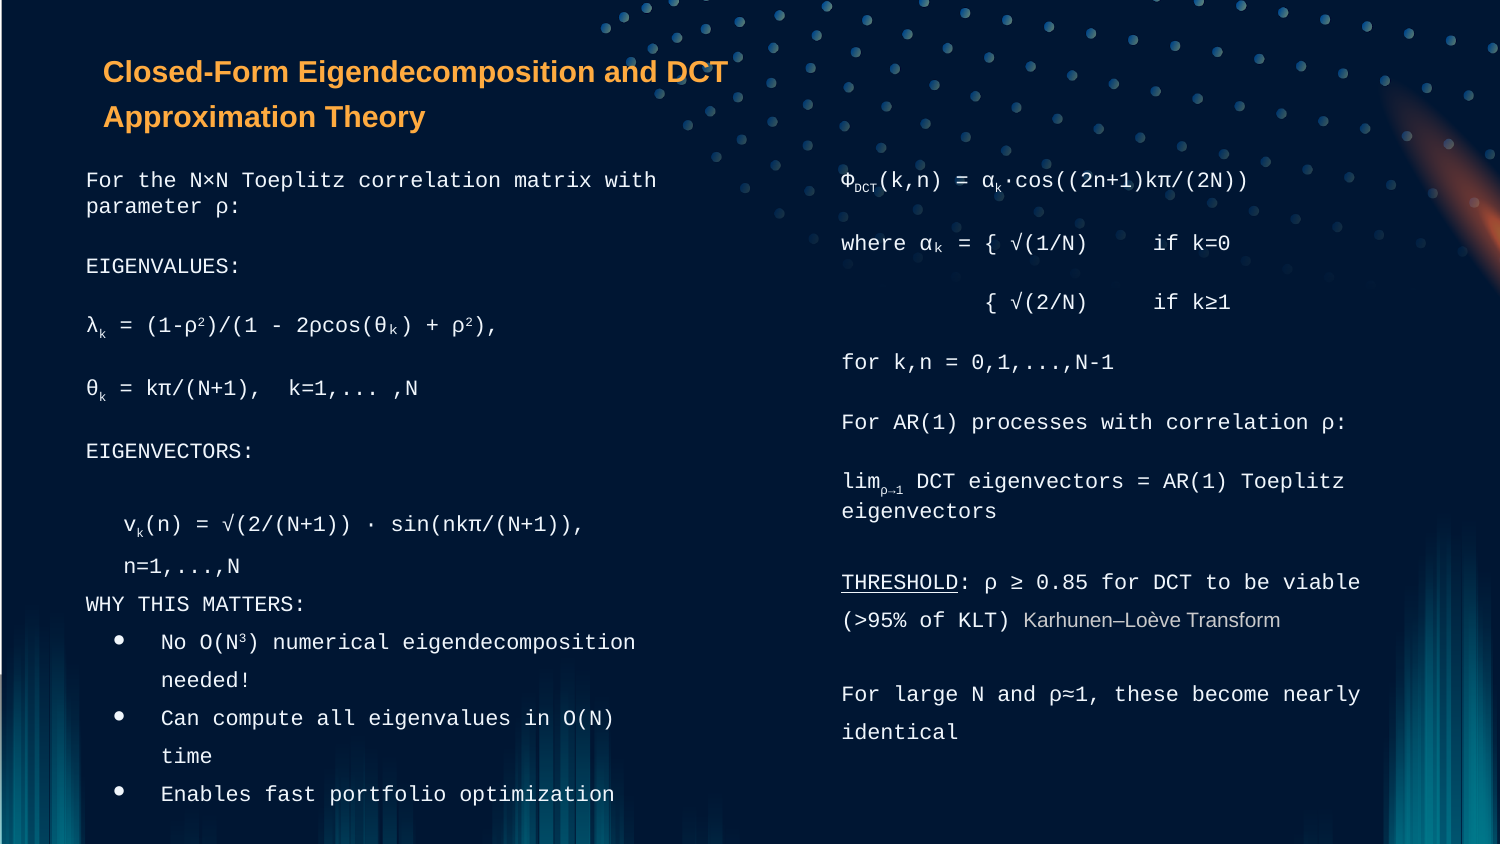

# Closed-Form Eigendecomposition and DCT Approximation Theory
ΦDCT(k,n) = αk·cos((2n+1)kπ/(2N))
where αₖ = { √(1/N)     if k=0
           { √(2/N)     if k≥1
for k,n = 0,1,...,N-1
For AR(1) processes with correlation ρ:
limρ→1 DCT eigenvectors = AR(1) Toeplitz eigenvectors
THRESHOLD: ρ ≥ 0.85 for DCT to be viable (>95% of KLT) Karhunen–Loève Transform

For large N and ρ≈1, these become nearly identical

For the N×N Toeplitz correlation matrix with parameter ρ:
EIGENVALUES:
λk = (1-ρ2)/(1 - 2ρcos(θₖ) + ρ2),
θk = kπ/(N+1),  k=1,... ,N
EIGENVECTORS:
vk(n) = √(2/(N+1)) · sin(nkπ/(N+1)),  n=1,...,N
WHY THIS MATTERS:
No O(N3) numerical eigendecomposition needed!
Can compute all eigenvalues in O(N) time
Enables fast portfolio optimization